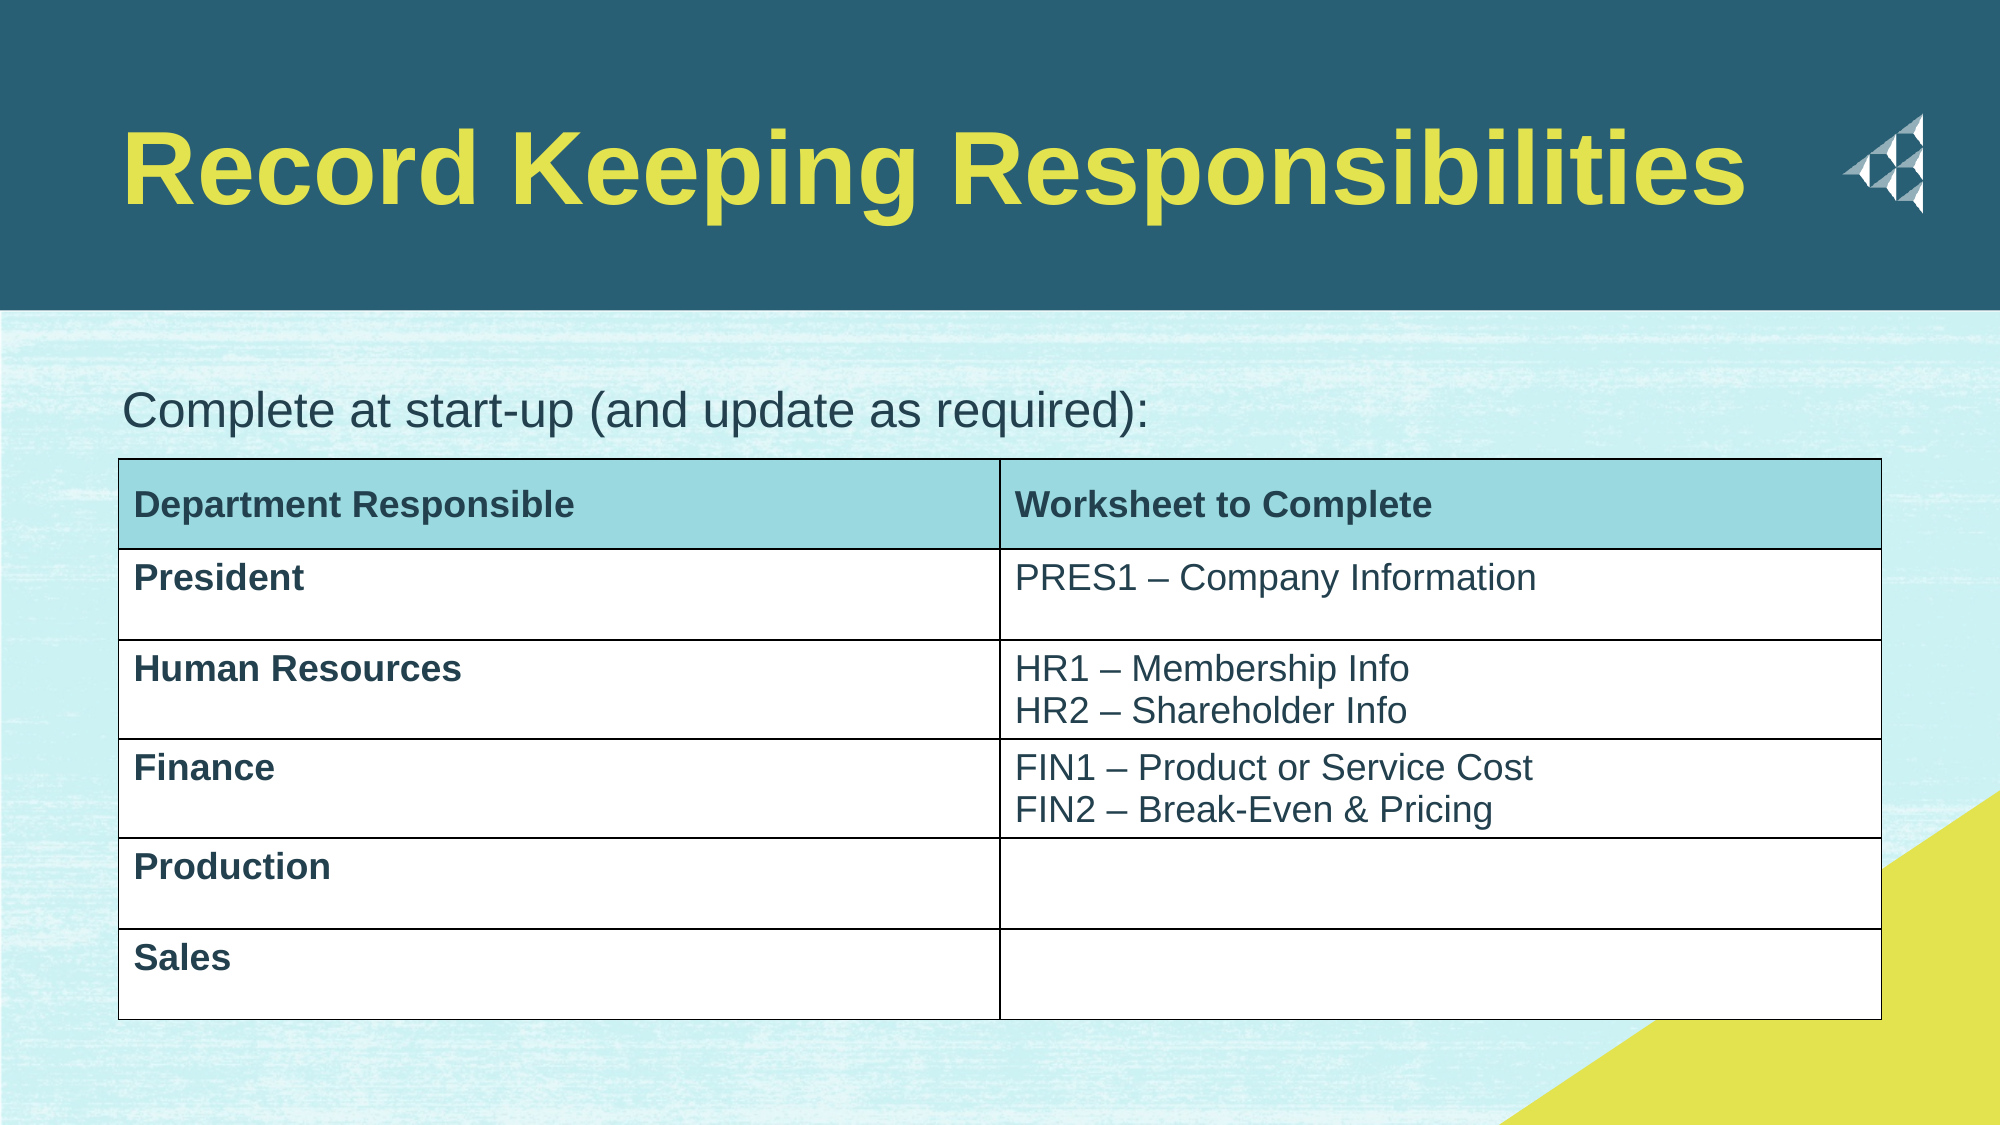

# Record Keeping Responsibilities
Complete at start-up (and update as required):

| Department Responsible | Worksheet to Complete |
| --- | --- |
| President | PRES1 – Company Information |
| Human Resources | HR1 – Membership Info HR2 – Shareholder Info |
| Finance | FIN1 – Product or Service Cost FIN2 – Break-Even & Pricing |
| Production |  |
| Sales |  |